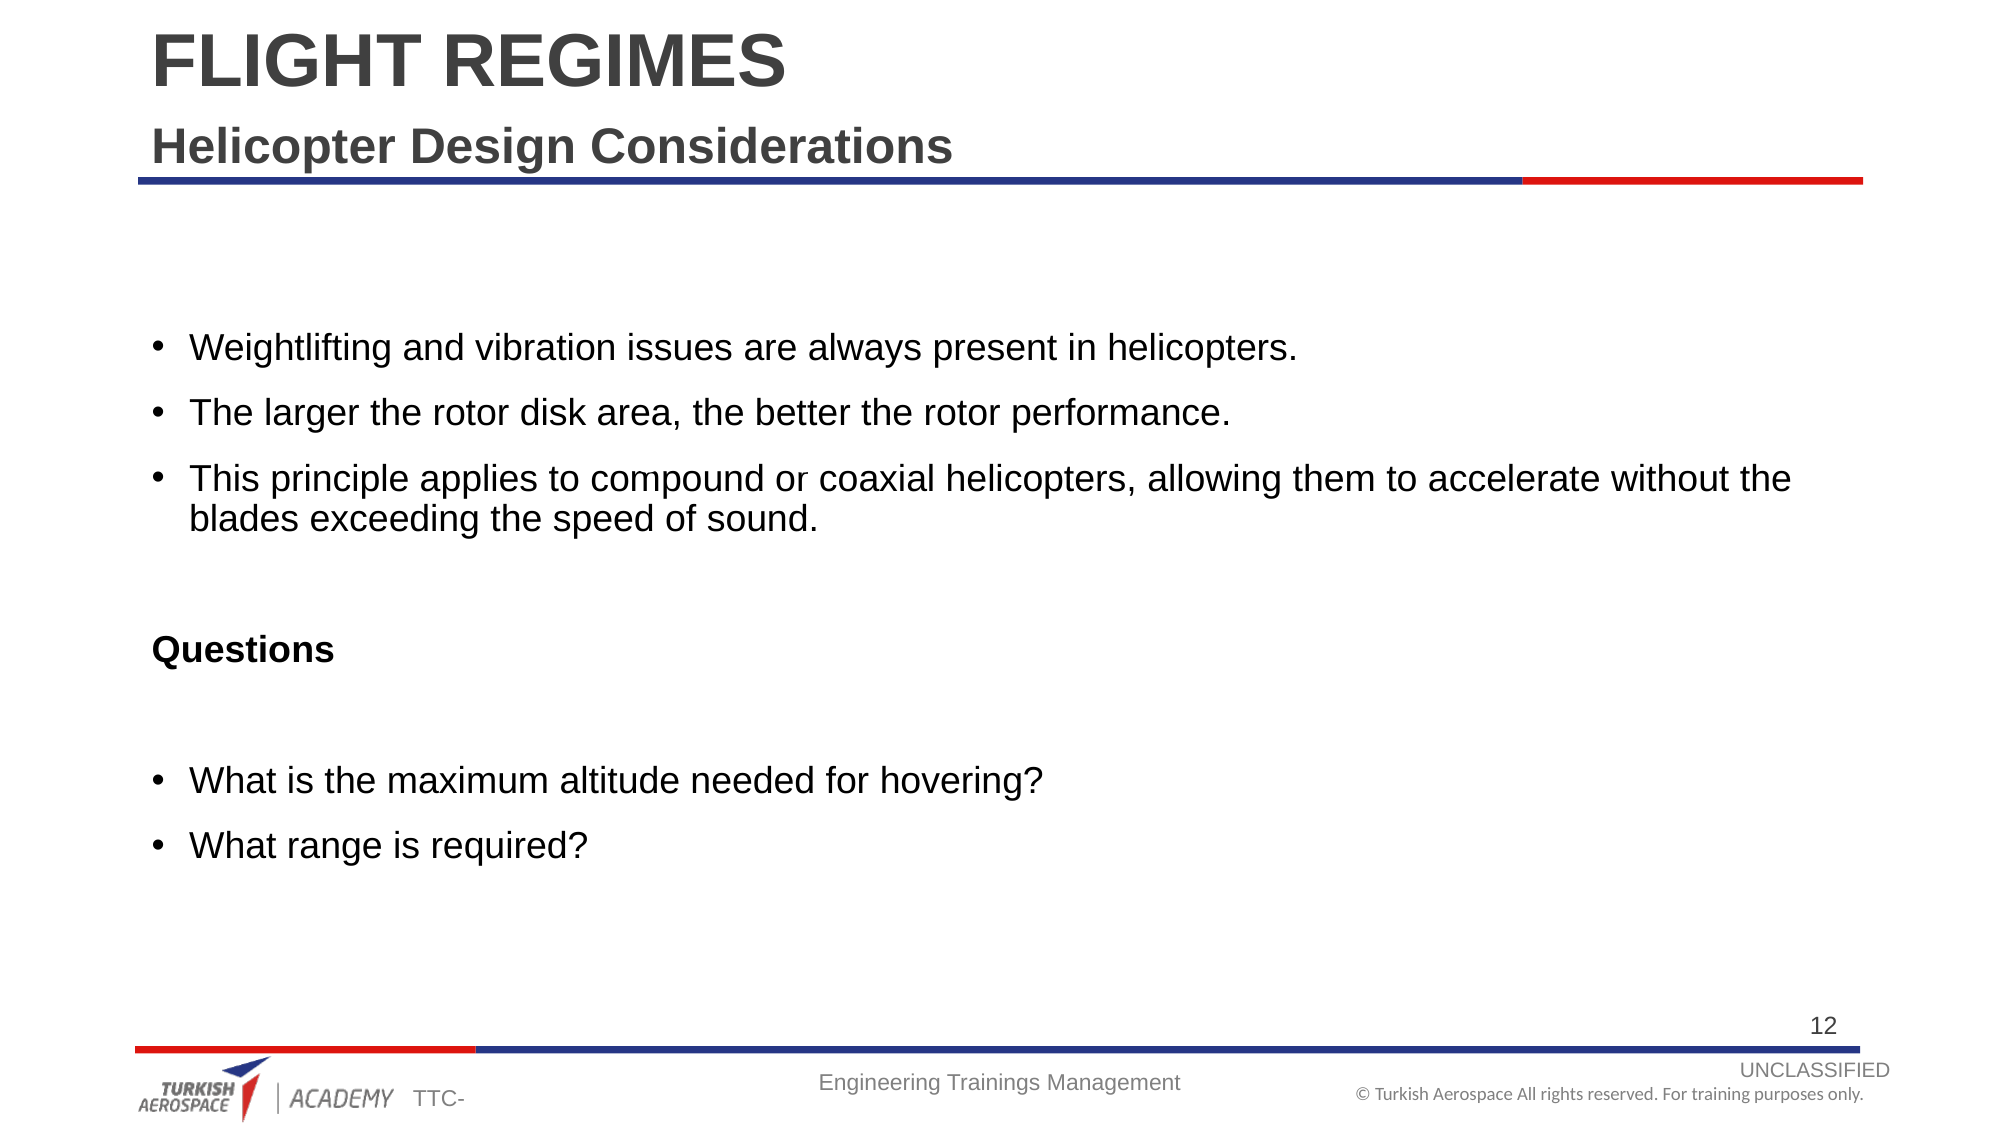

# FLIGHT REGIMES
Helicopter Design Considerations

Weightlifting and vibration issues are always present in helicopters.
The larger the rotor disk area, the better the rotor performance.
This principle applies to compound or coaxial helicopters, allowing them to accelerate without the blades exceeding the speed of sound.

Questions

What is the maximum altitude needed for hovering?
What range is required?
Flight Regimes